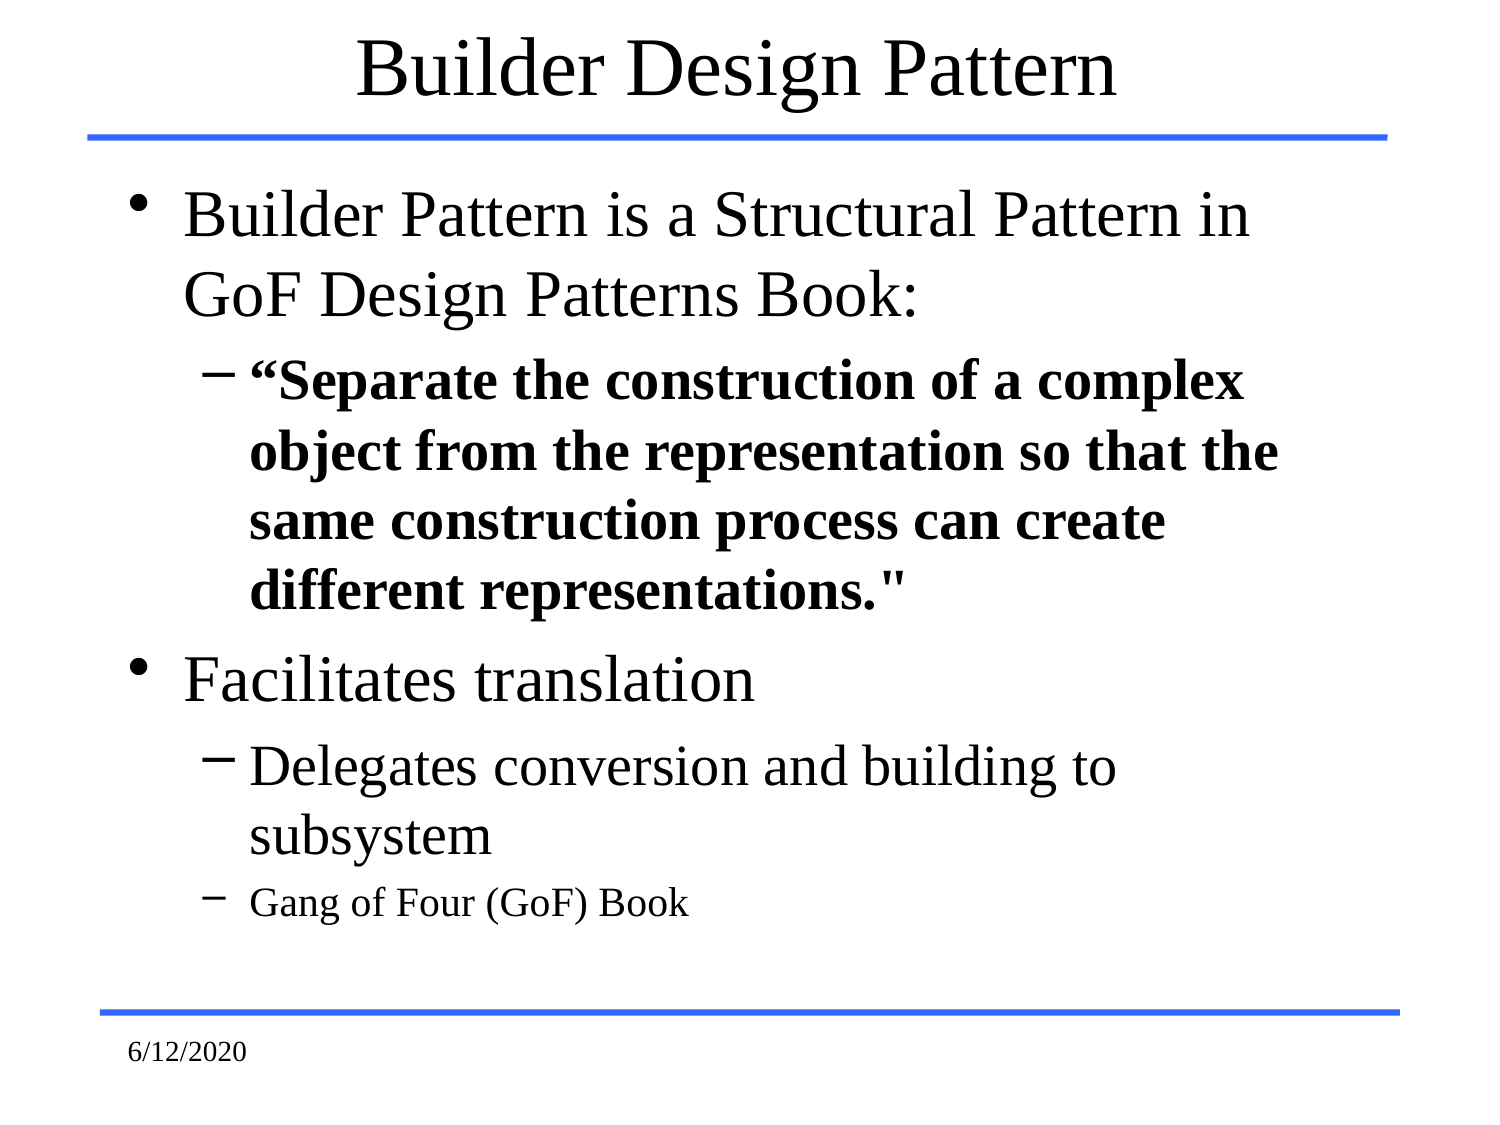

# Builder Design Pattern
Builder Pattern is a Structural Pattern in GoF Design Patterns Book:
“Separate the construction of a complex object from the representation so that the same construction process can create different representations."
Facilitates translation
Delegates conversion and building to subsystem
Gang of Four (GoF) Book

6/12/2020